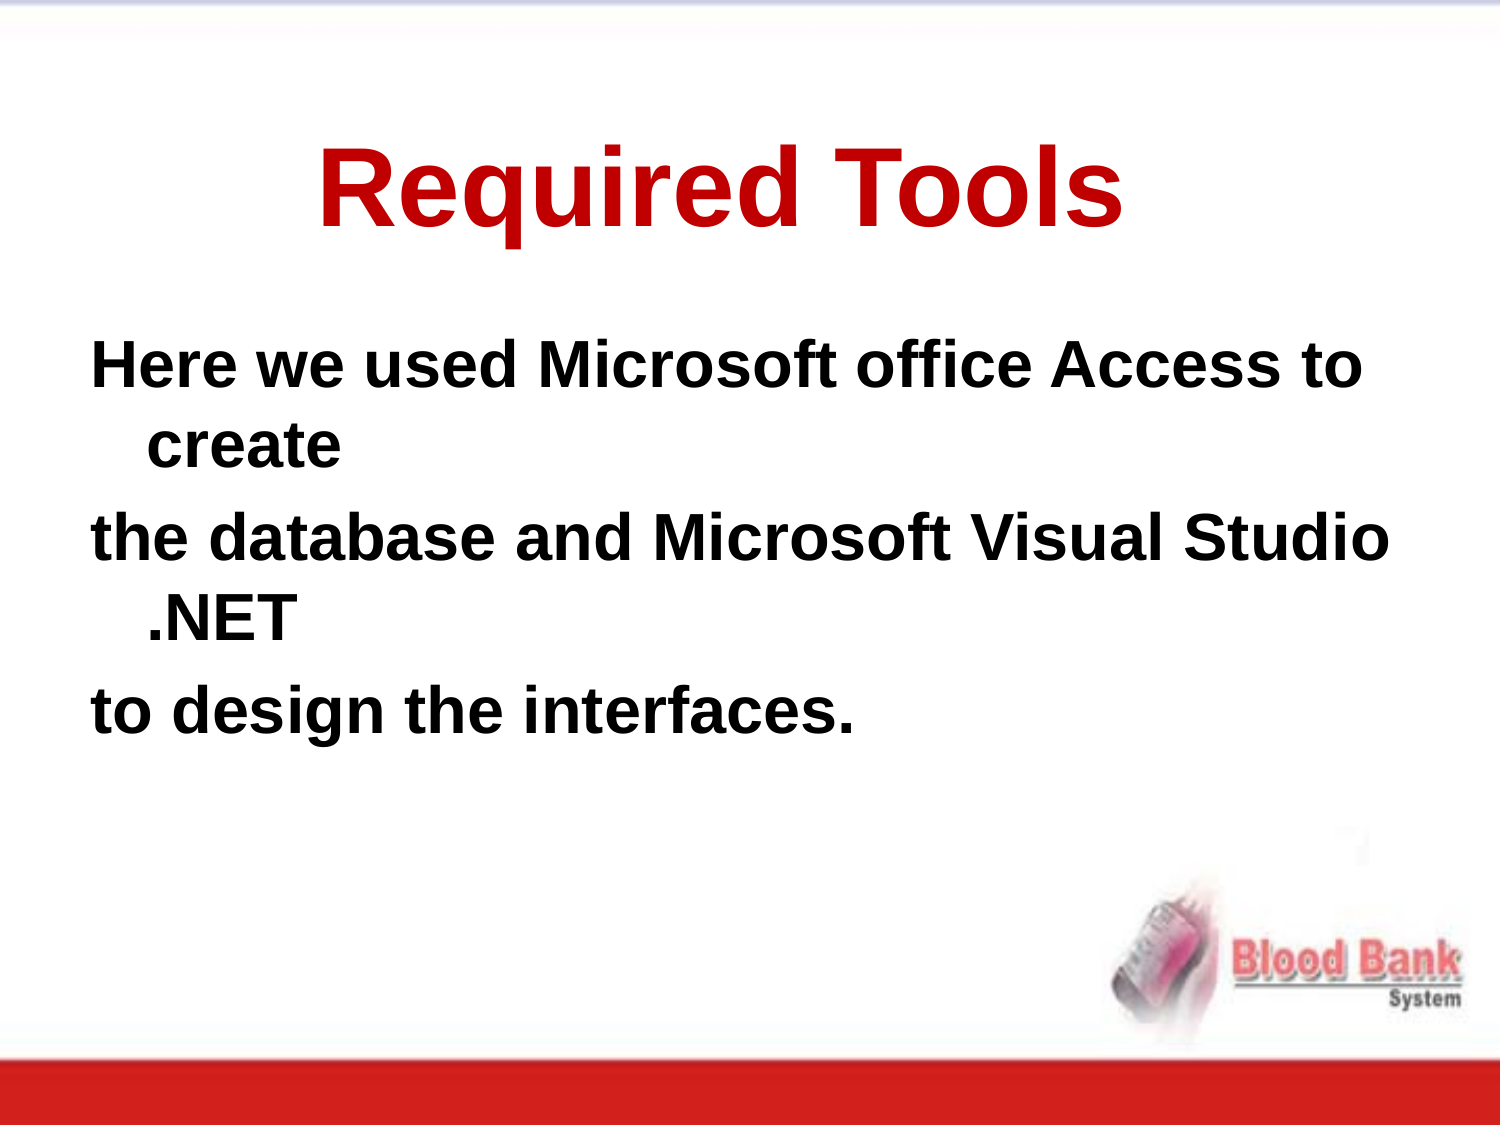

# Required Tools

Here we used Microsoft office Access to create
the database and Microsoft Visual Studio .NET
to design the interfaces.